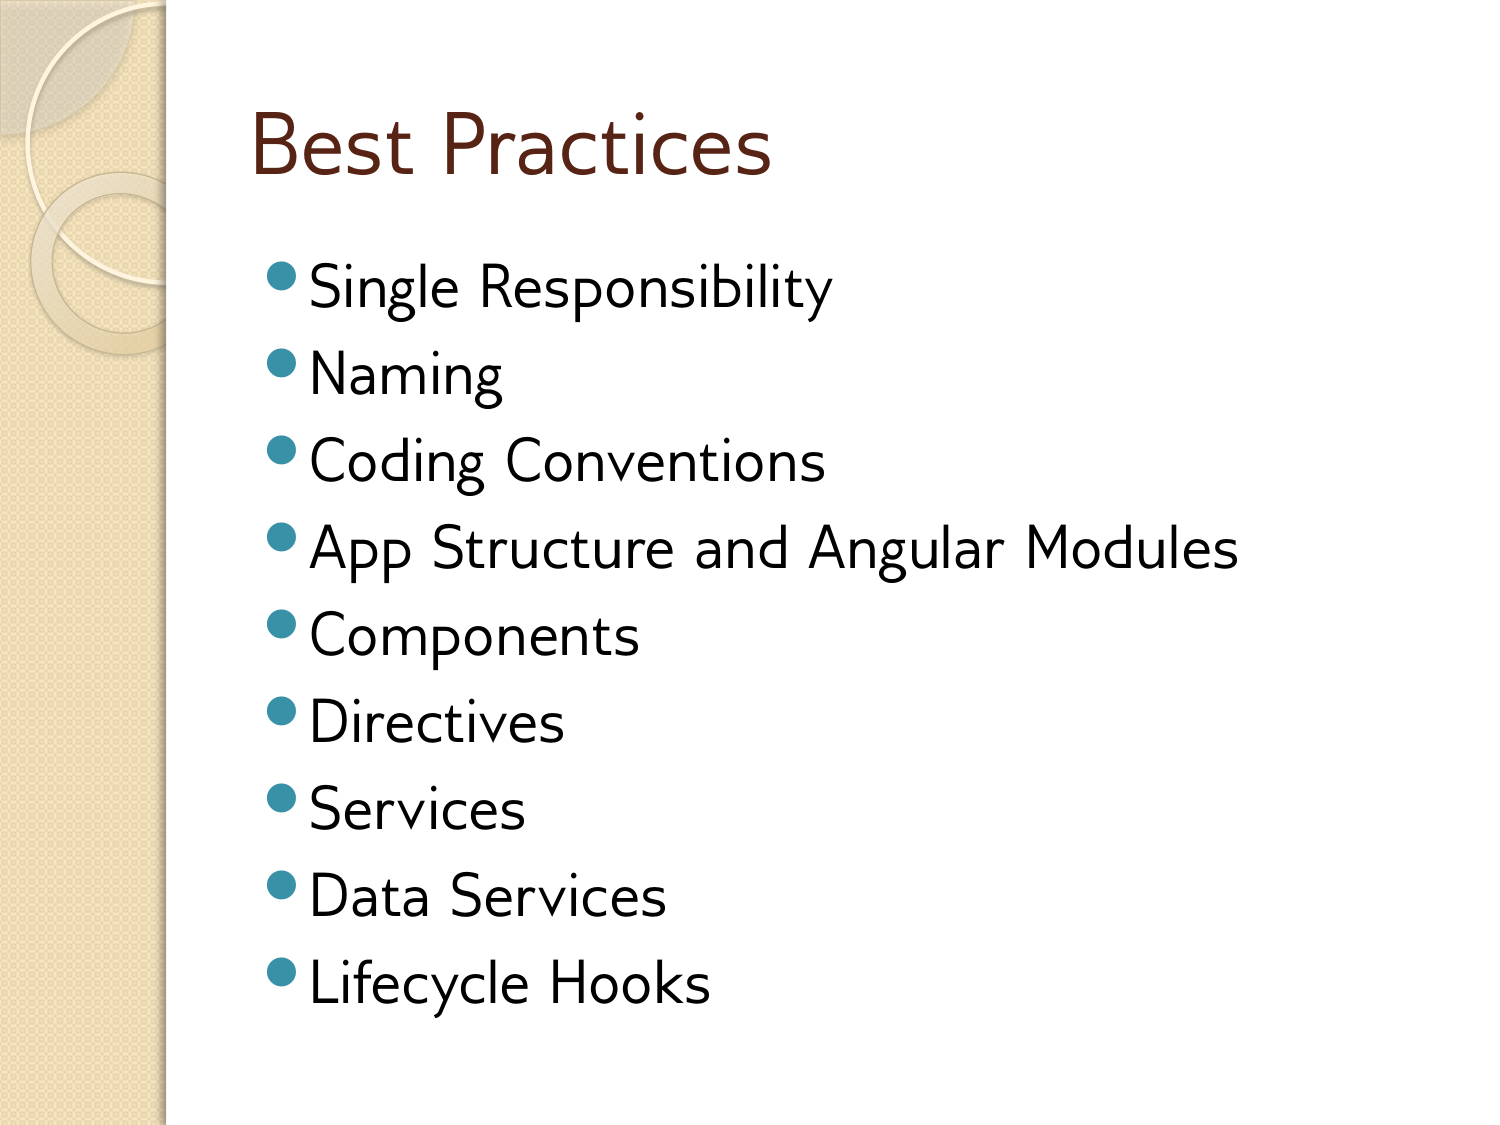

# Best Practices
Single Responsibility
Naming
Coding Conventions
App Structure and Angular Modules
Components
Directives
Services
Data Services
Lifecycle Hooks